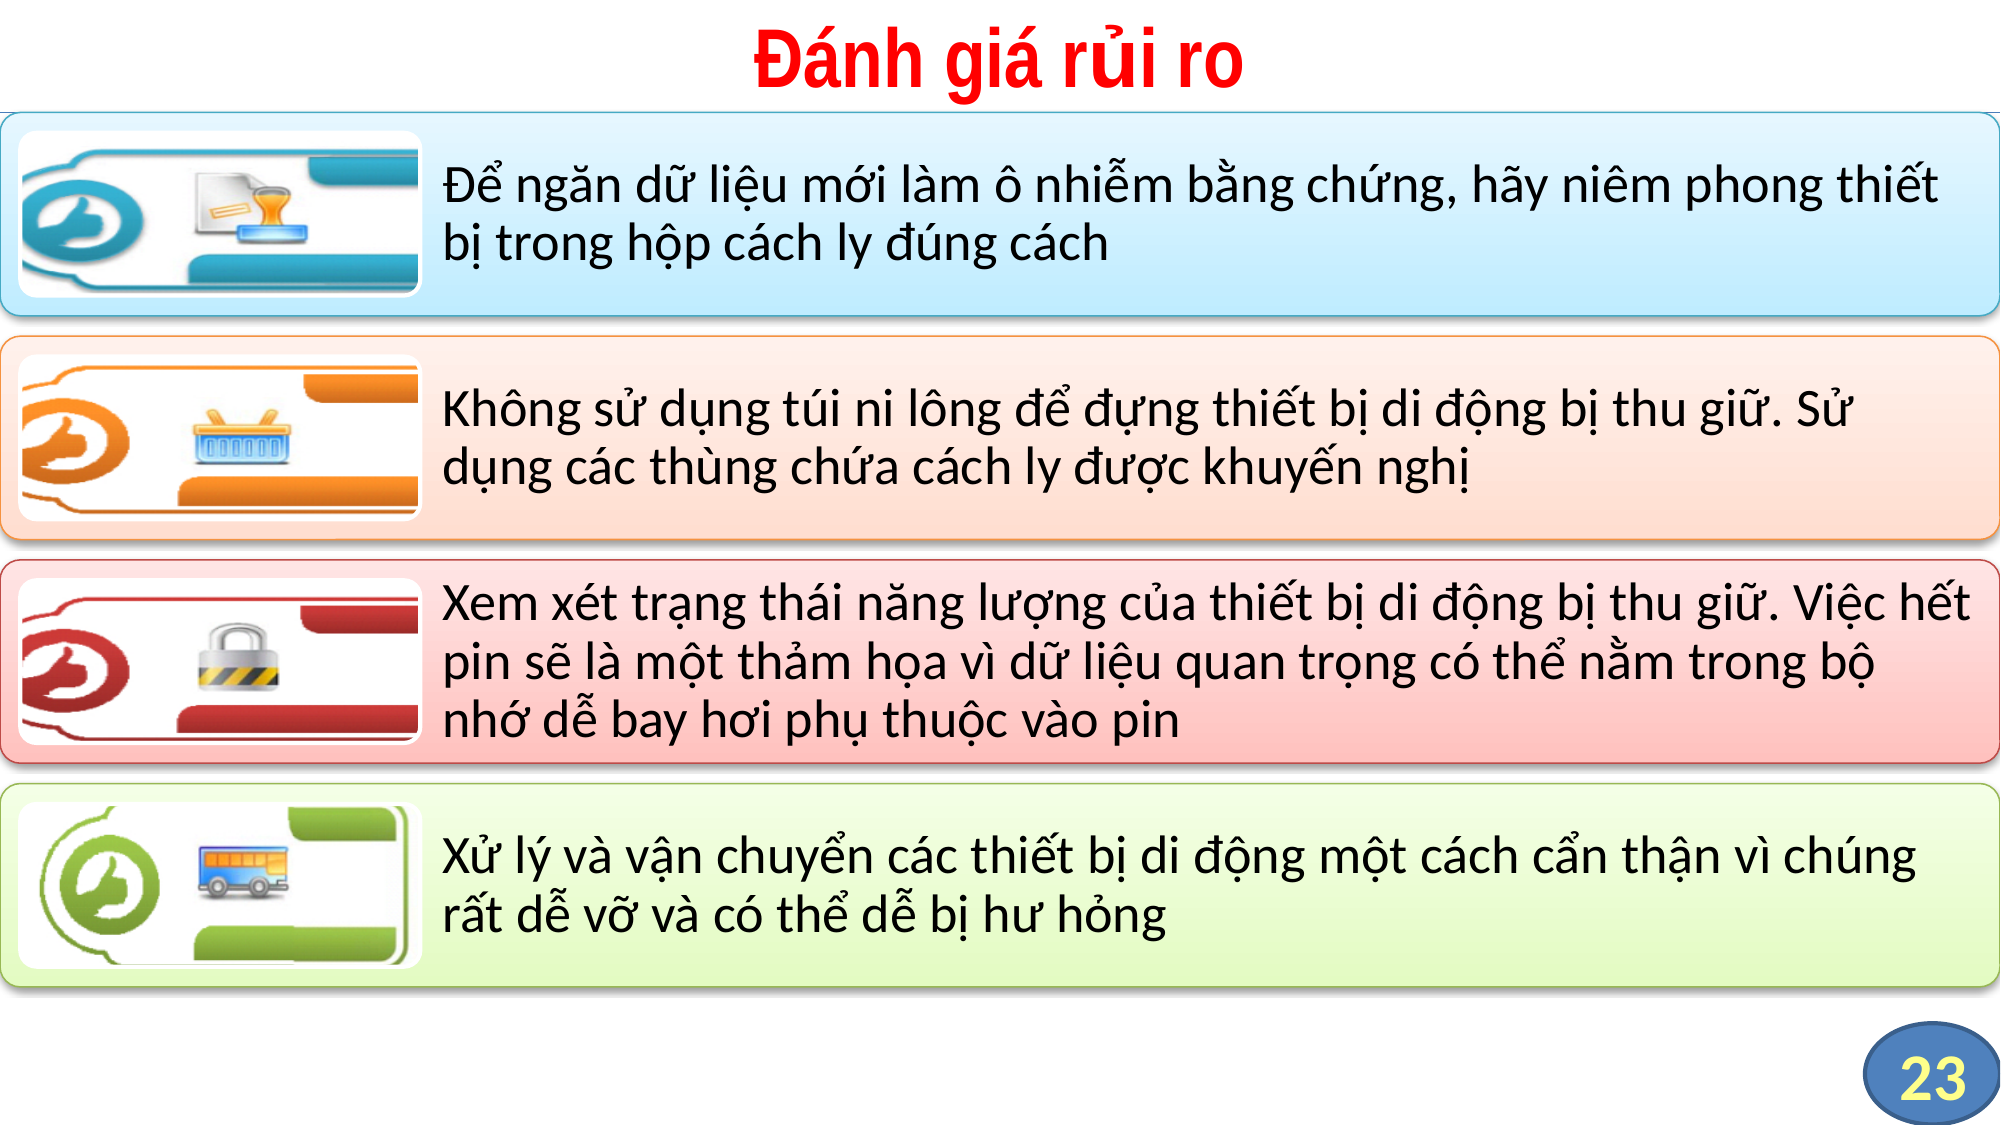

# Đánh giá rủi ro
Để ngăn dữ liệu mới làm ô nhiễm bằng chứng, hãy niêm phong thiết bị trong hộp cách ly đúng cách
Không sử dụng túi ni lông để đựng thiết bị di động bị thu giữ. Sử dụng các thùng chứa cách ly được khuyến nghị
Xem xét trạng thái năng lượng của thiết bị di động bị thu giữ. Việc hết pin sẽ là một thảm họa vì dữ liệu quan trọng có thể nằm trong bộ nhớ dễ bay hơi phụ thuộc vào pin
Xử lý và vận chuyển các thiết bị di động một cách cẩn thận vì chúng rất dễ vỡ và có thể dễ bị hư hỏng
23